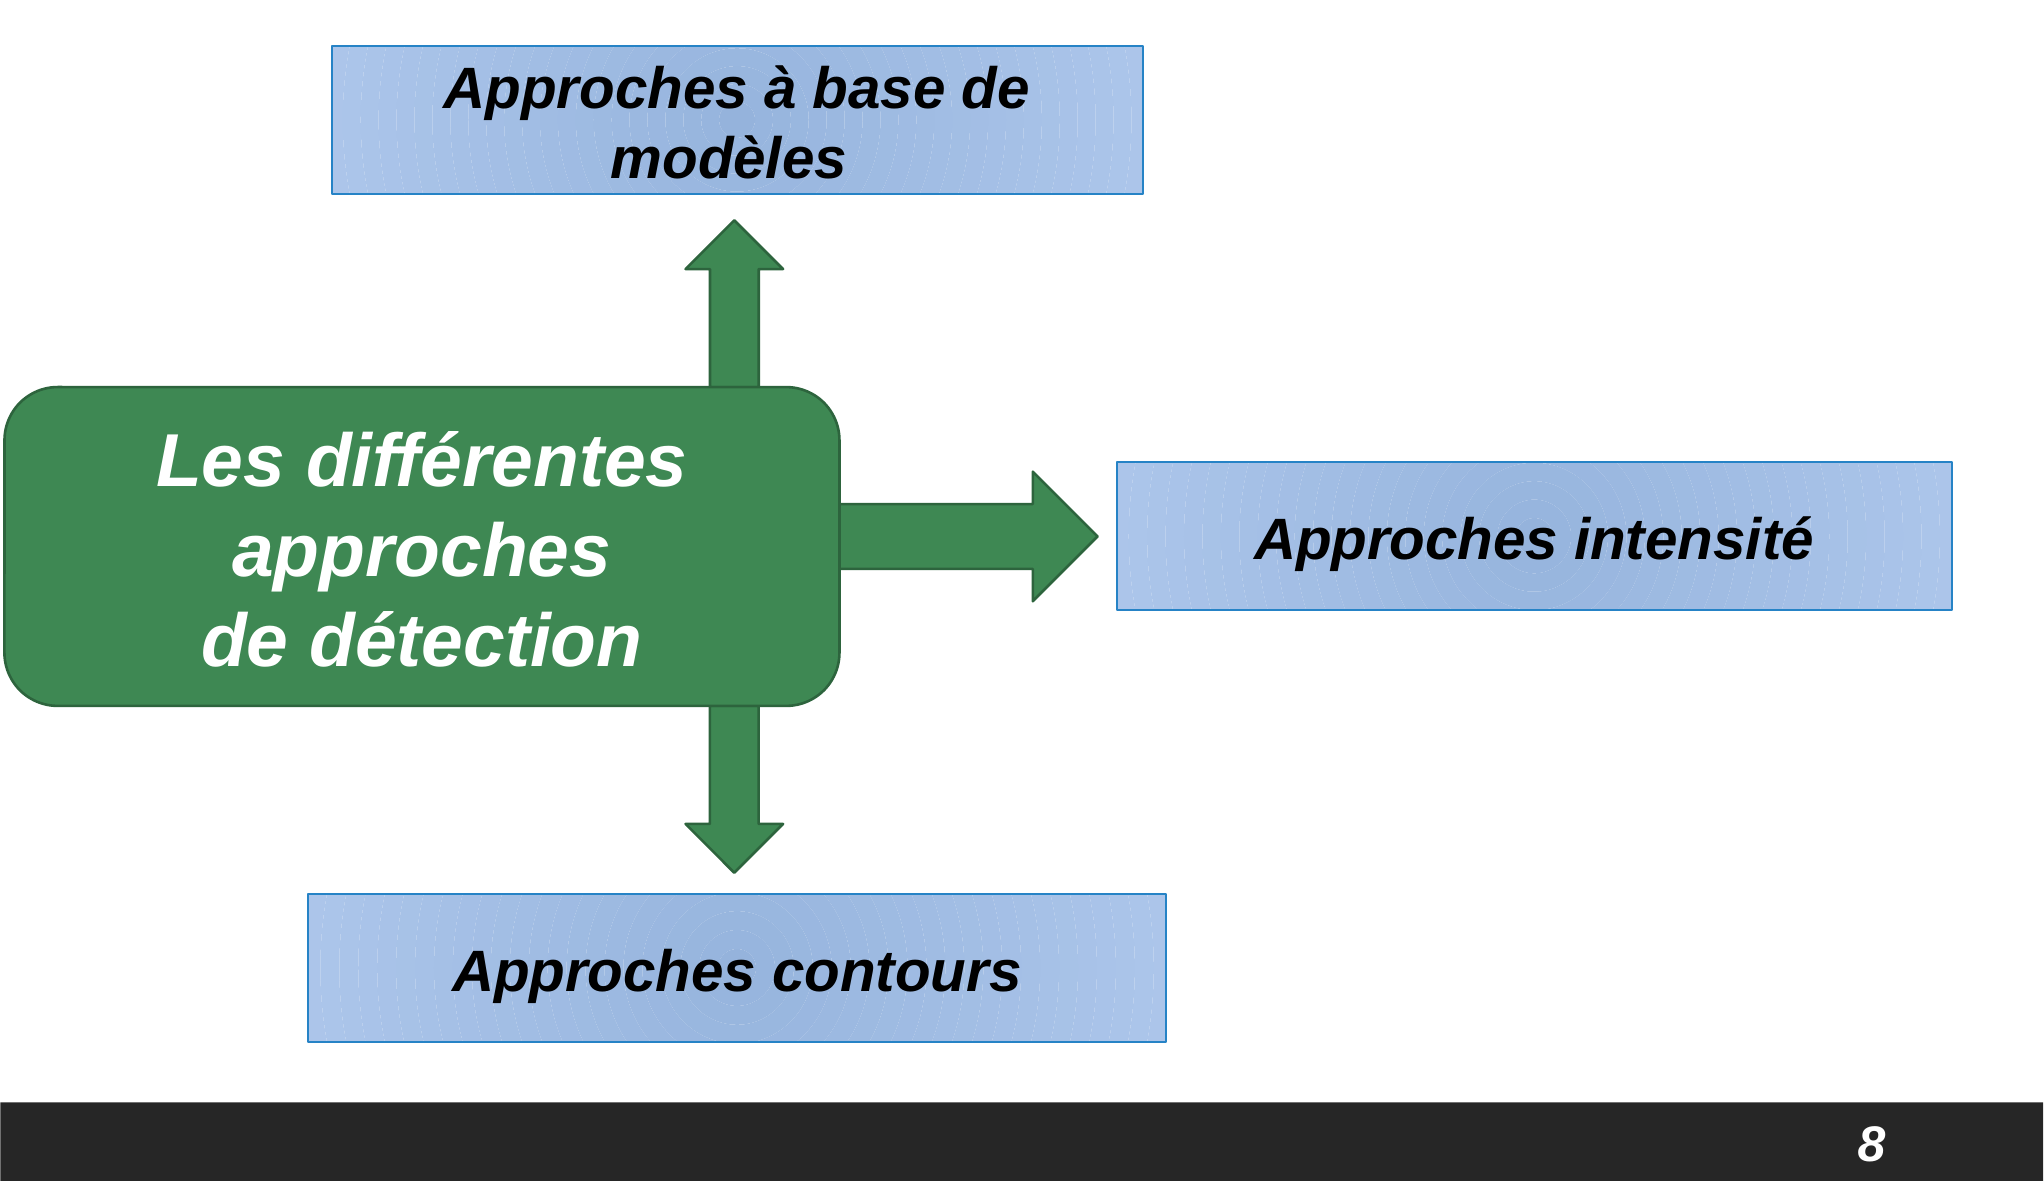

Approches à base de modèles

Les différentes approches
de détection

 Approches intensité

 Approches contours

8